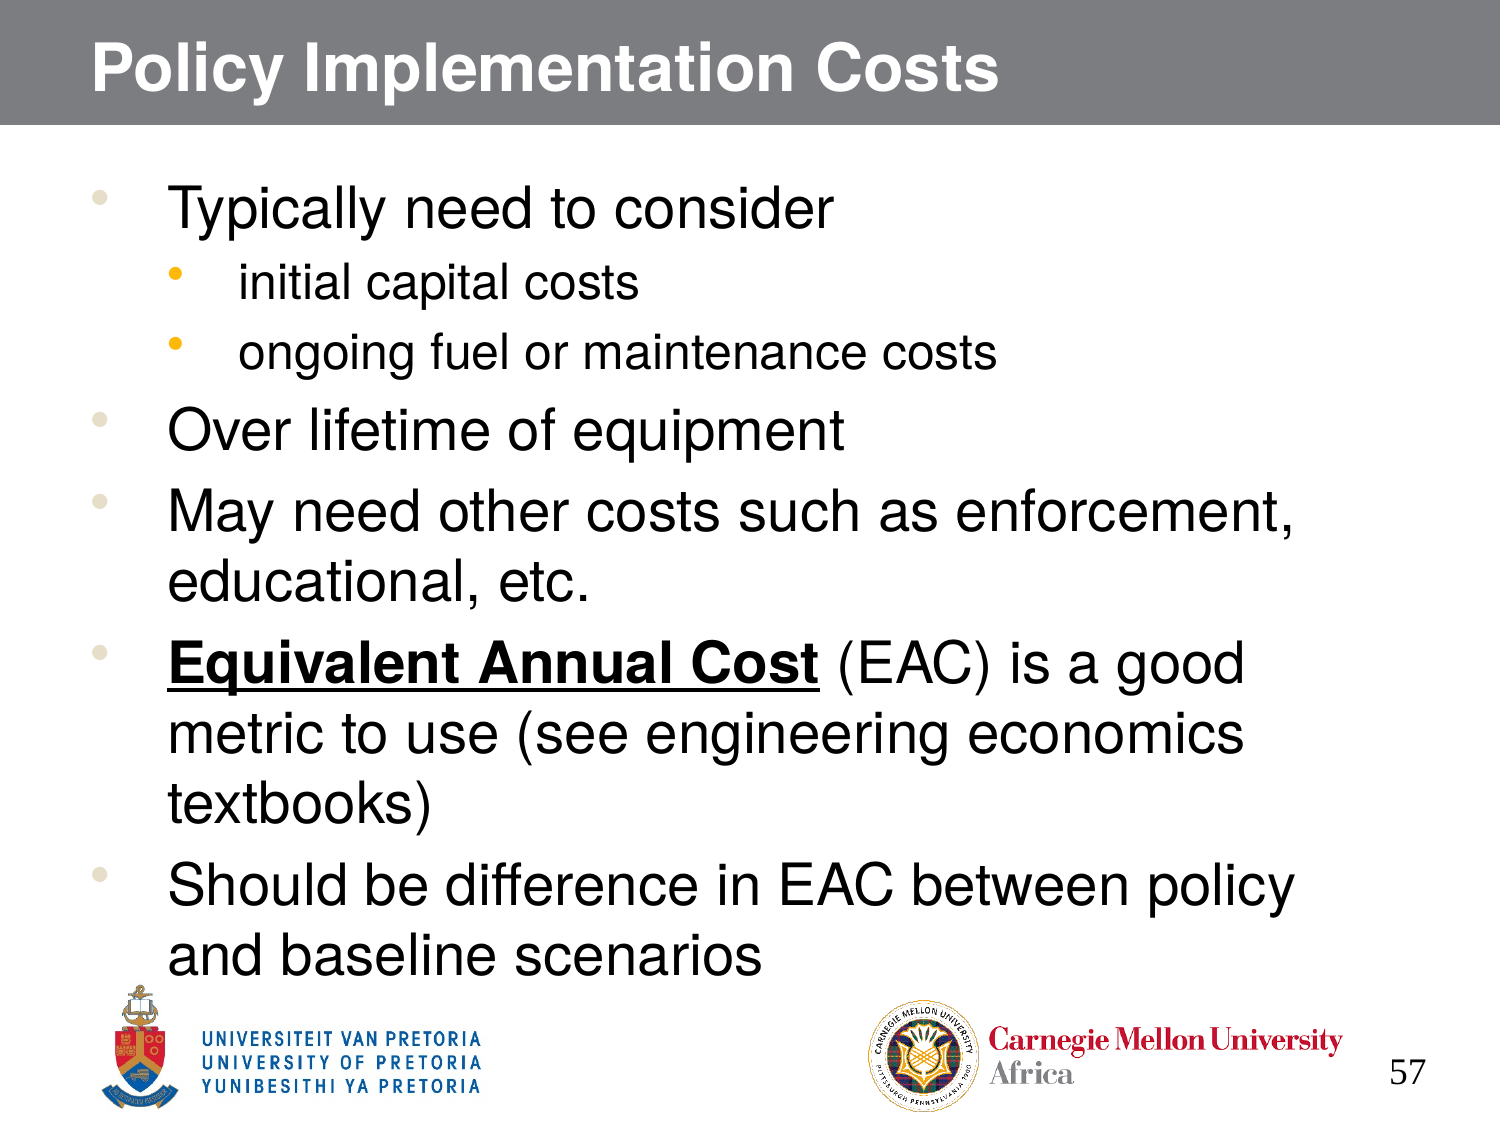

# Policy Implementation Costs
Typically need to consider
initial capital costs
ongoing fuel or maintenance costs
Over lifetime of equipment
May need other costs such as enforcement, educational, etc.
Equivalent Annual Cost (EAC) is a good metric to use (see engineering economics textbooks)
Should be difference in EAC between policy and baseline scenarios